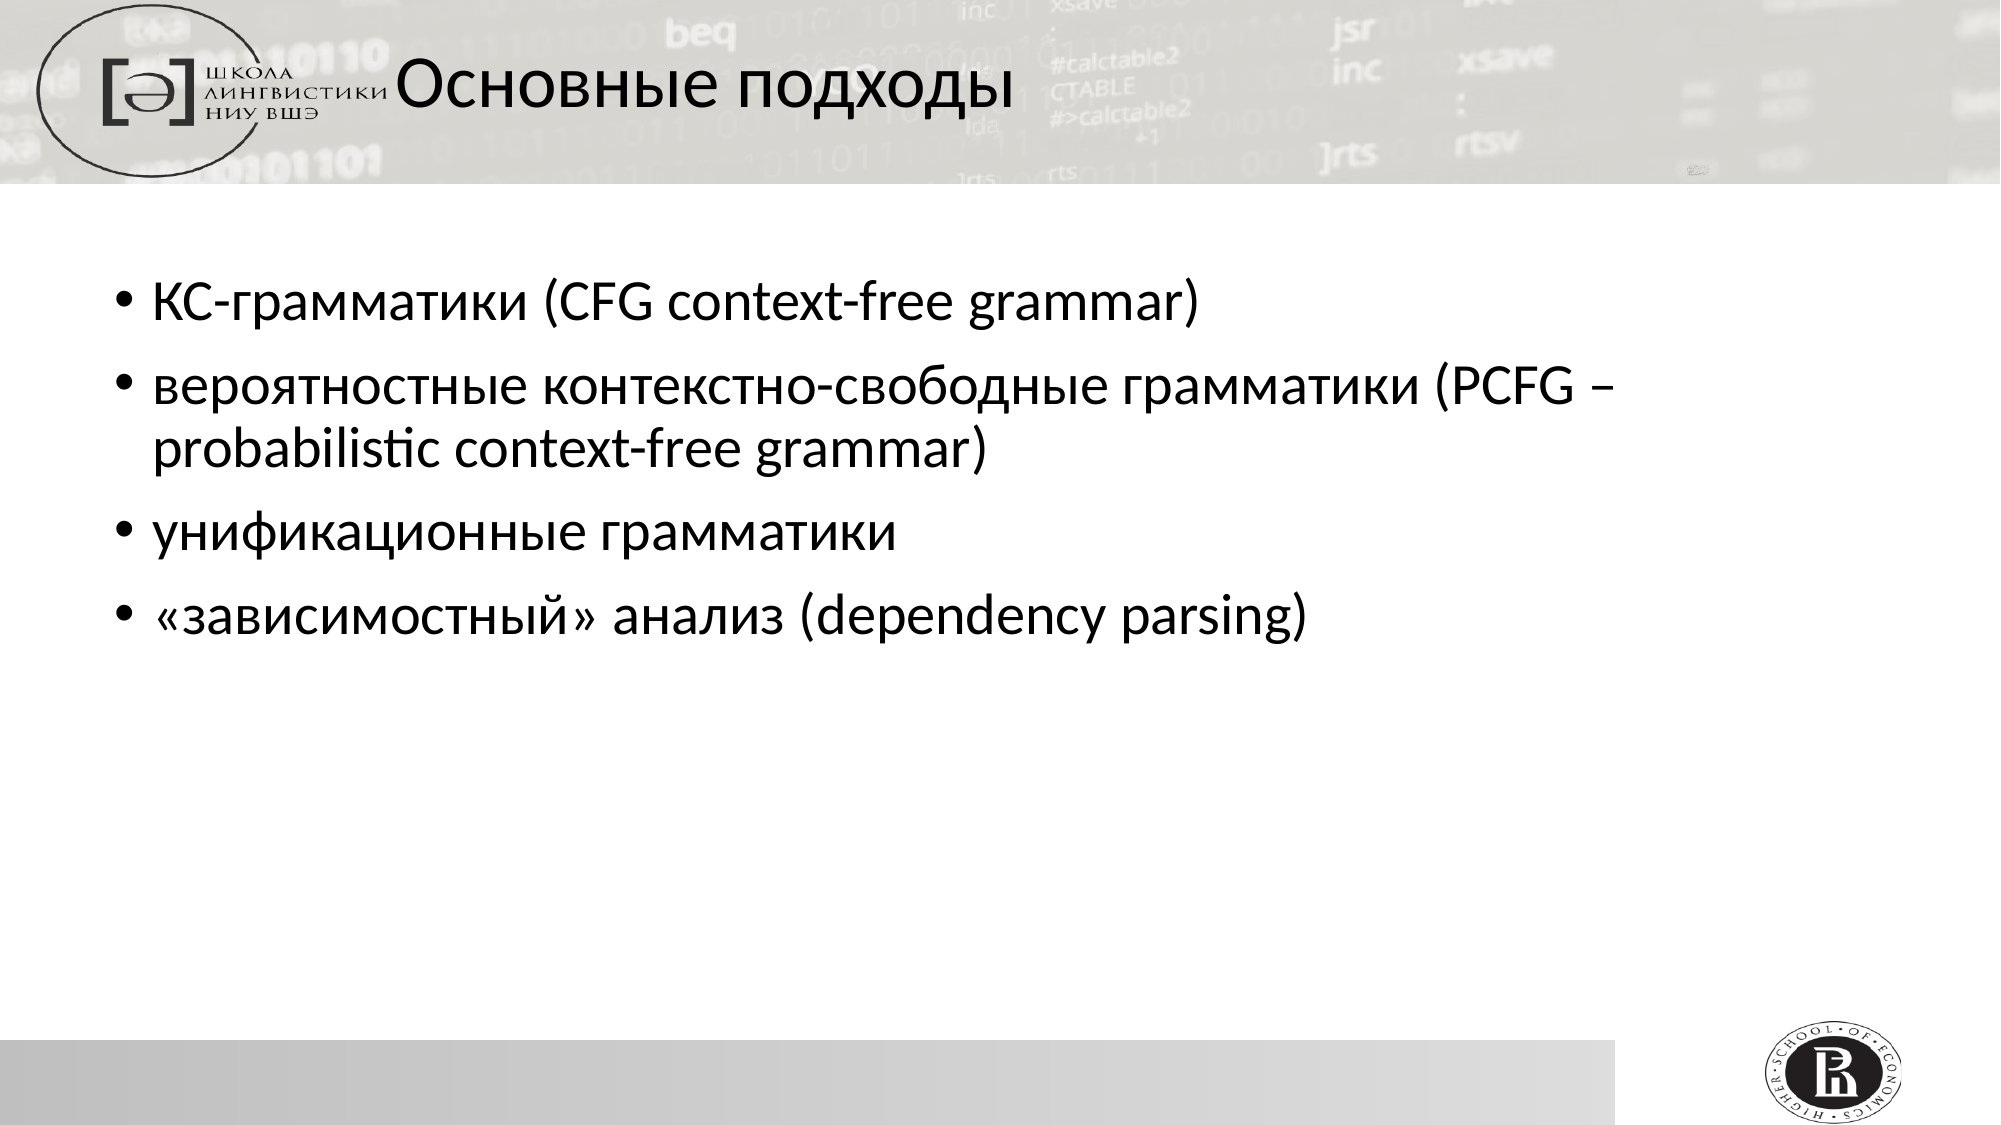

Основные подходы
КС-грамматики (CFG context-free grammar)
вероятностные контекстно-свободные грамматики (PCFG – probabilistic context-free grammar)
унификационные грамматики
«зависимостный» анализ (dependency parsing)